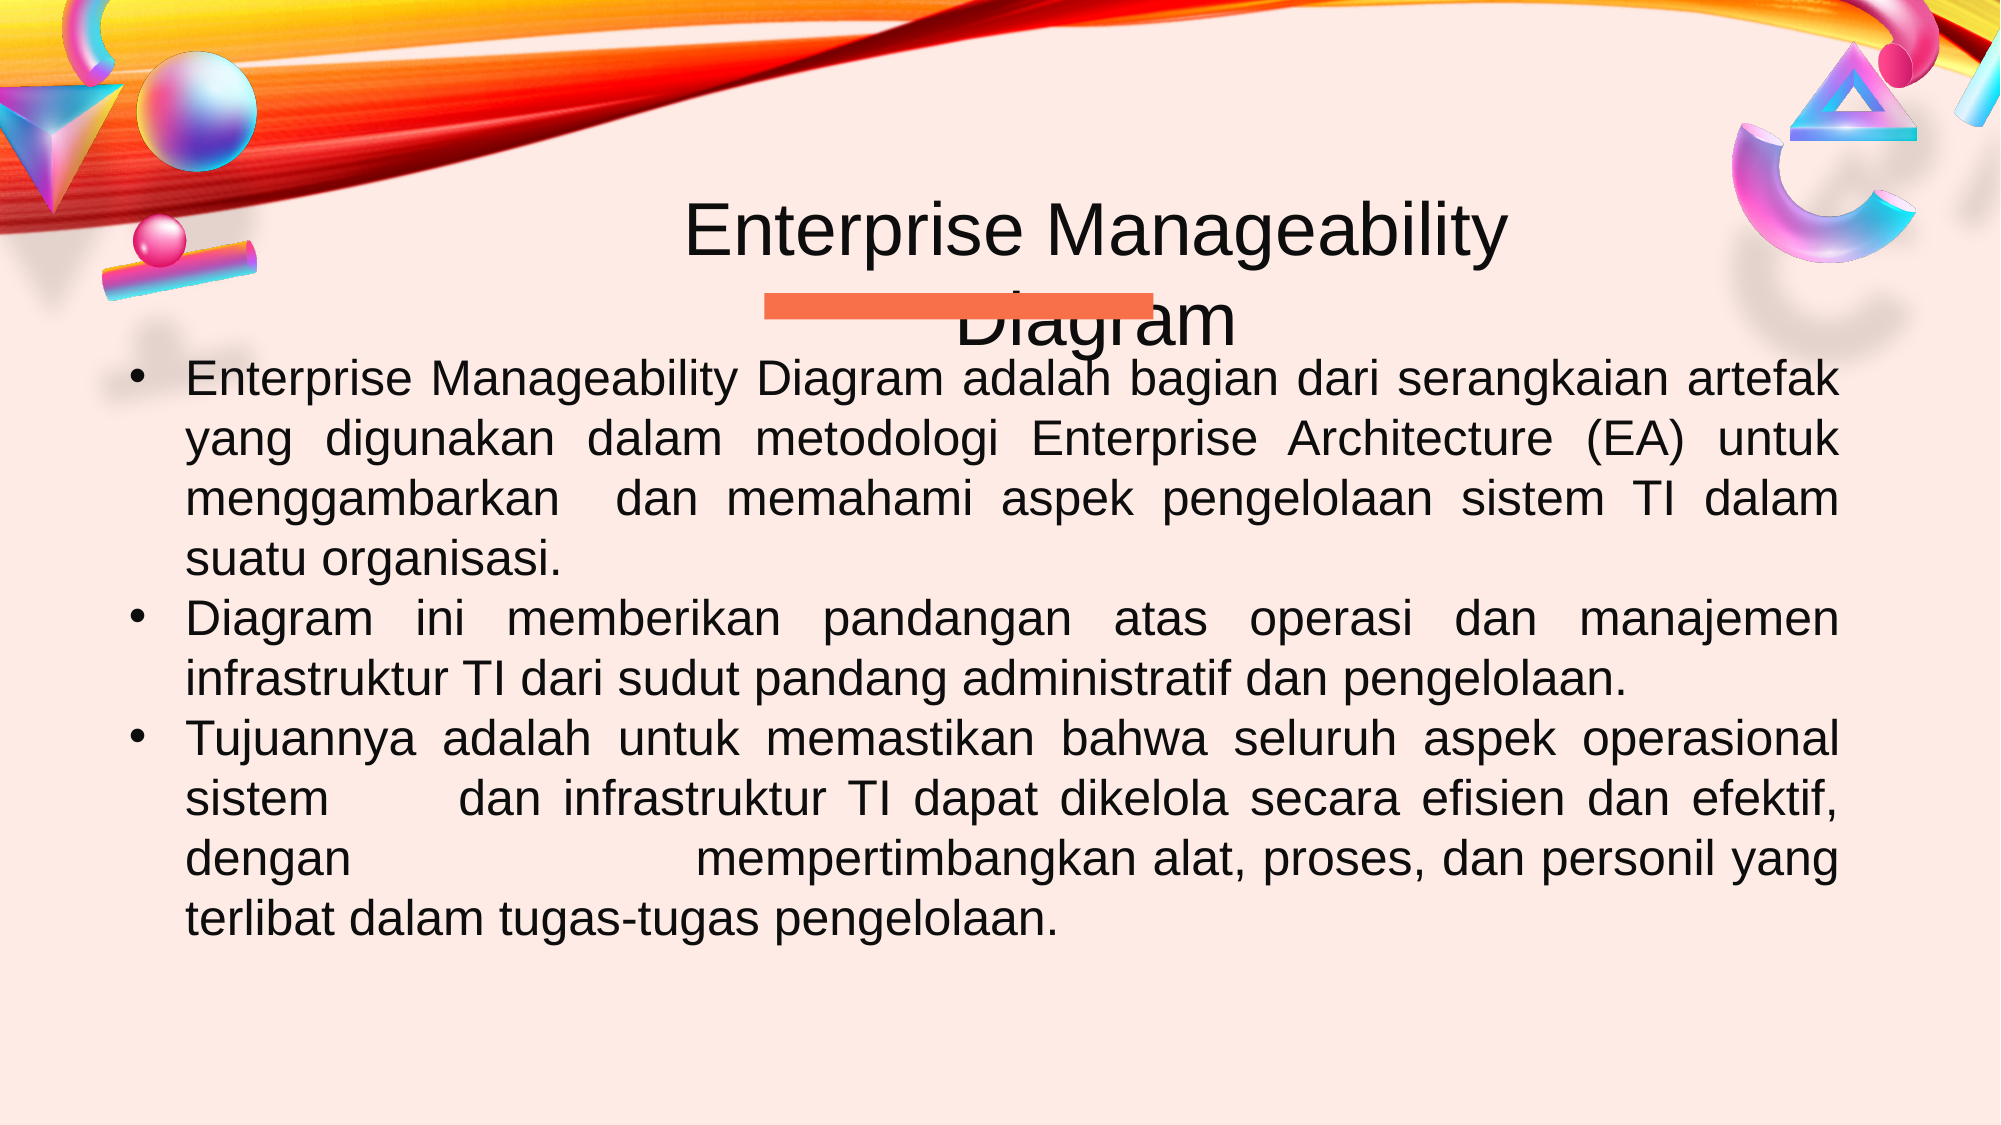

Enterprise Manageability Diagram

Enterprise Manageability Diagram adalah bagian dari serangkaian artefak yang digunakan dalam metodologi Enterprise Architecture (EA) untuk menggambarkan  dan memahami aspek pengelolaan sistem TI dalam suatu organisasi.
Diagram ini memberikan pandangan atas operasi dan manajemen infrastruktur TI dari sudut pandang administratif dan pengelolaan.
Tujuannya adalah untuk memastikan bahwa seluruh aspek operasional sistem      dan infrastruktur TI dapat dikelola secara efisien dan efektif, dengan                      mempertimbangkan alat, proses, dan personil yang terlibat dalam tugas-tugas pengelolaan.